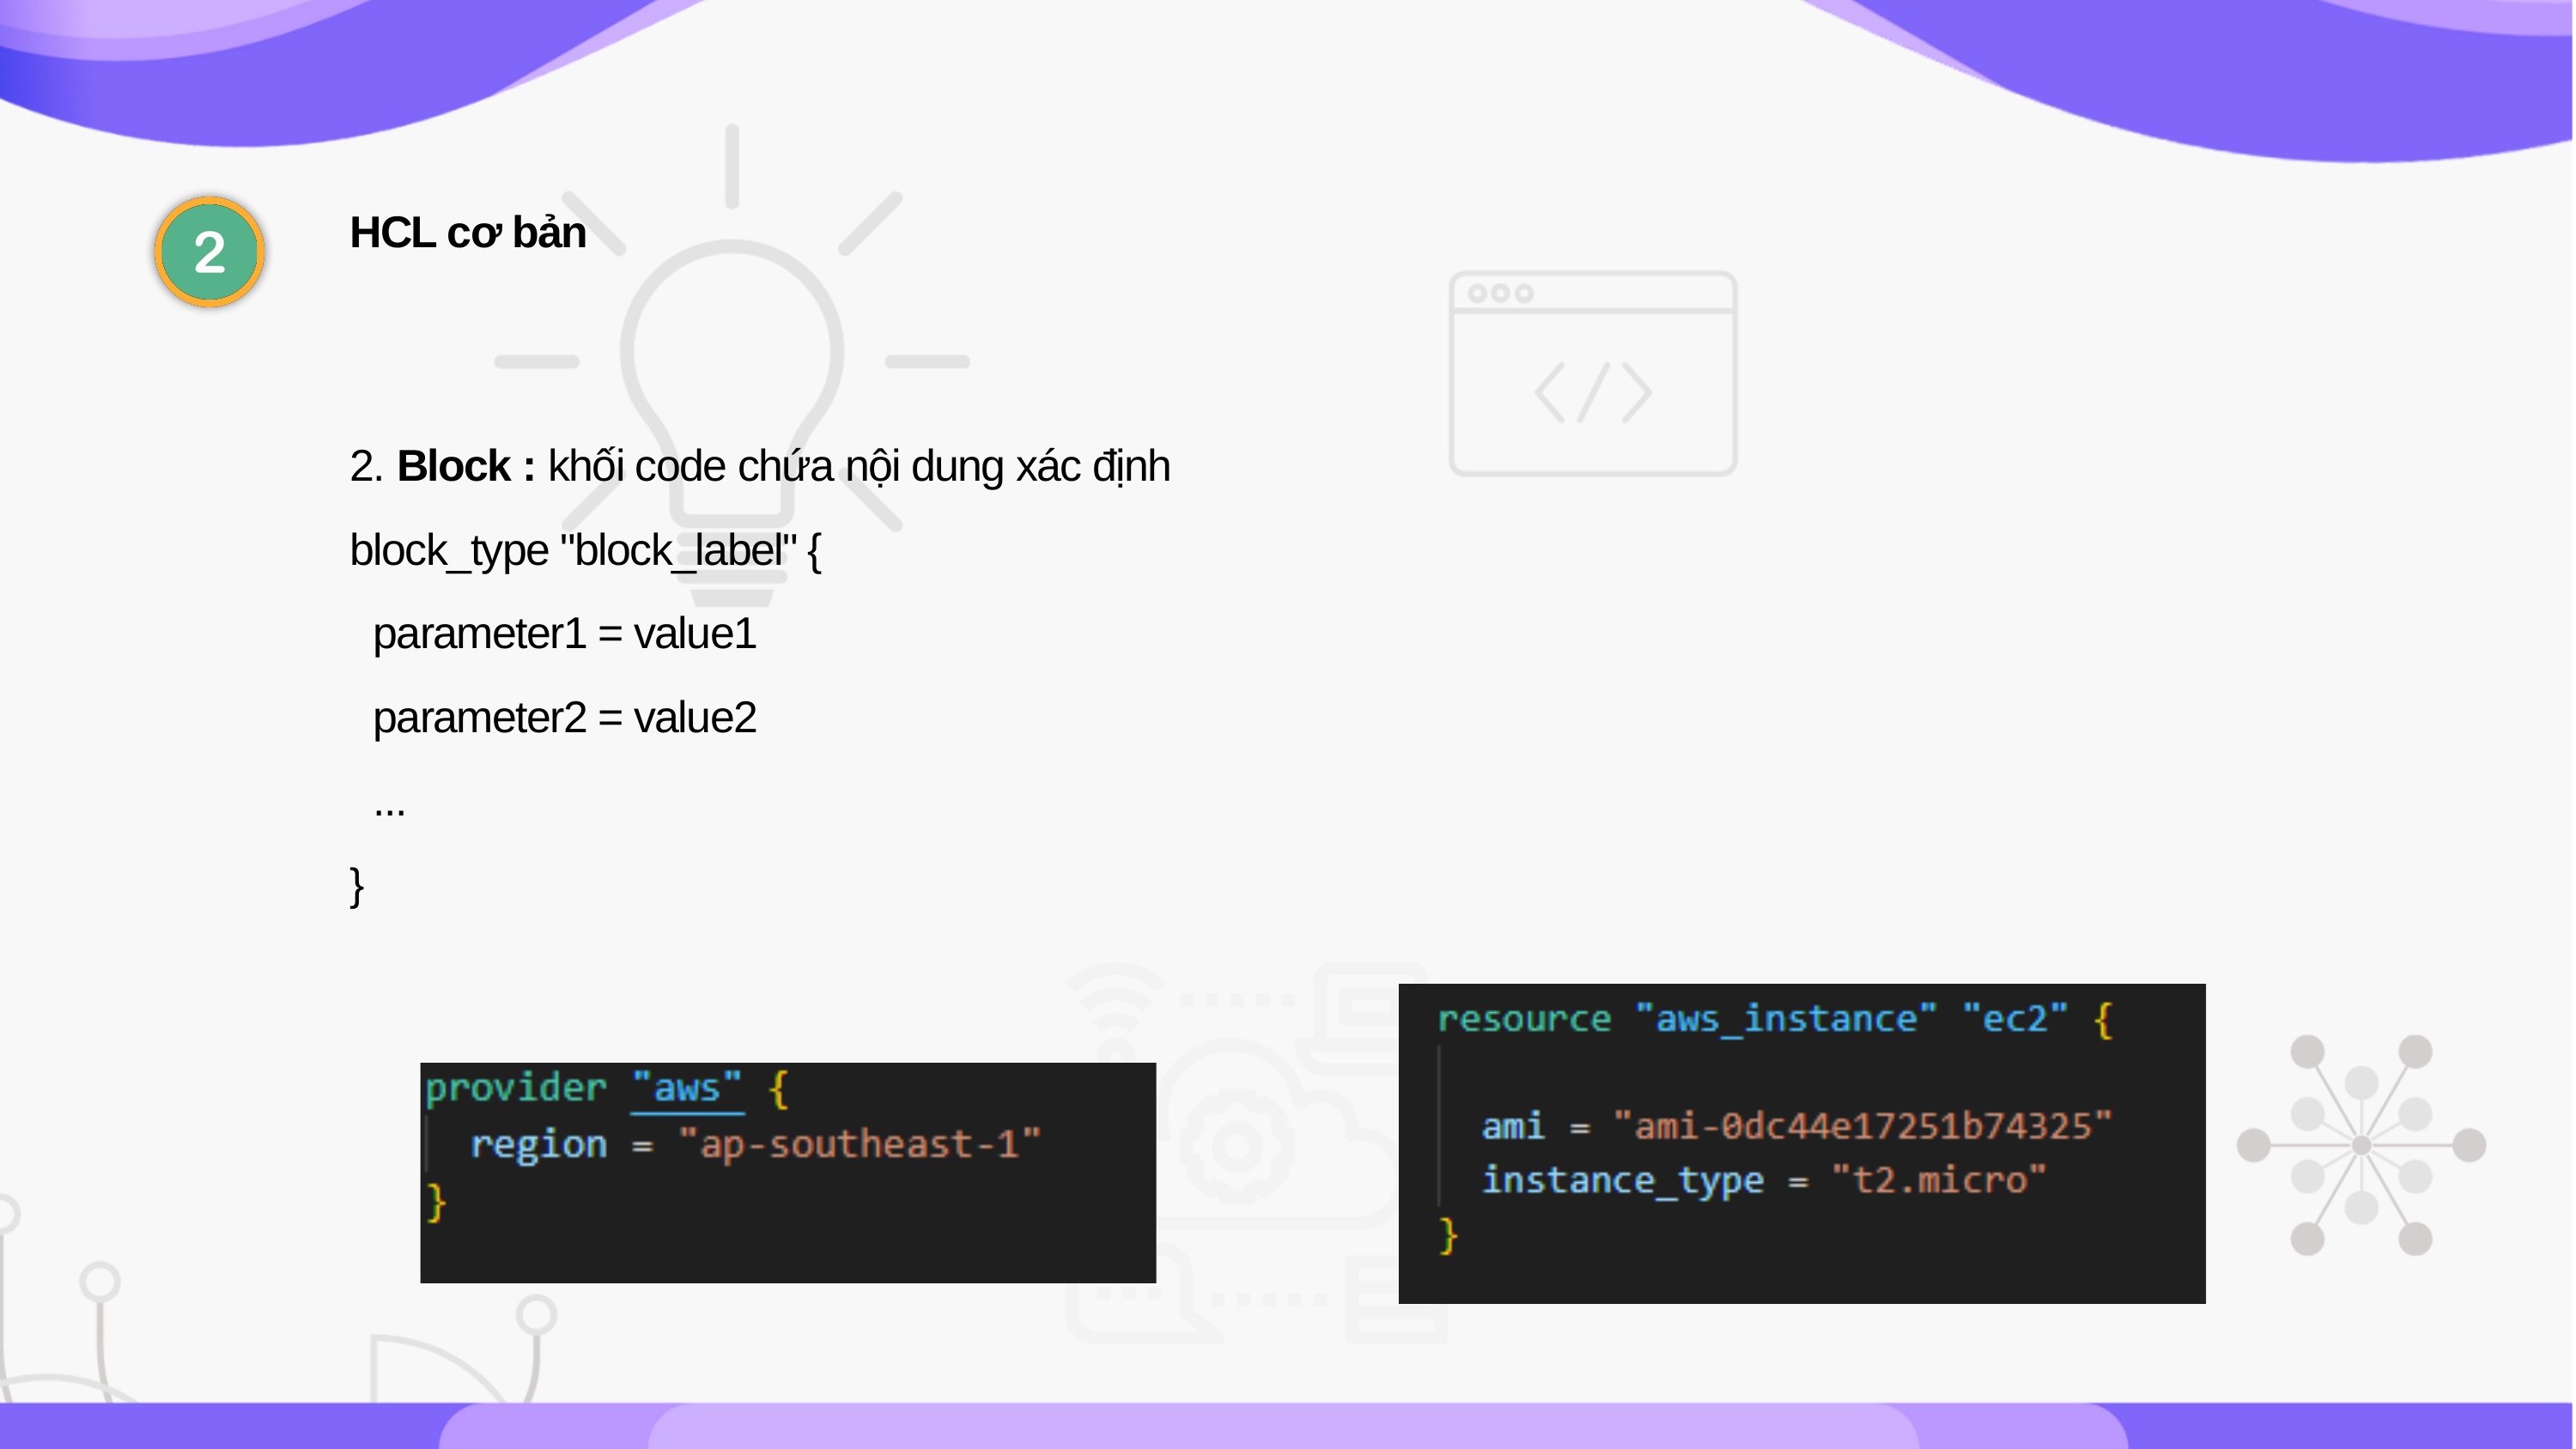

HCL cơ bản
2. Block : khối code chứa nội dung xác định
block_type "block_label" {
  parameter1 = value1
  parameter2 = value2
  ...
}